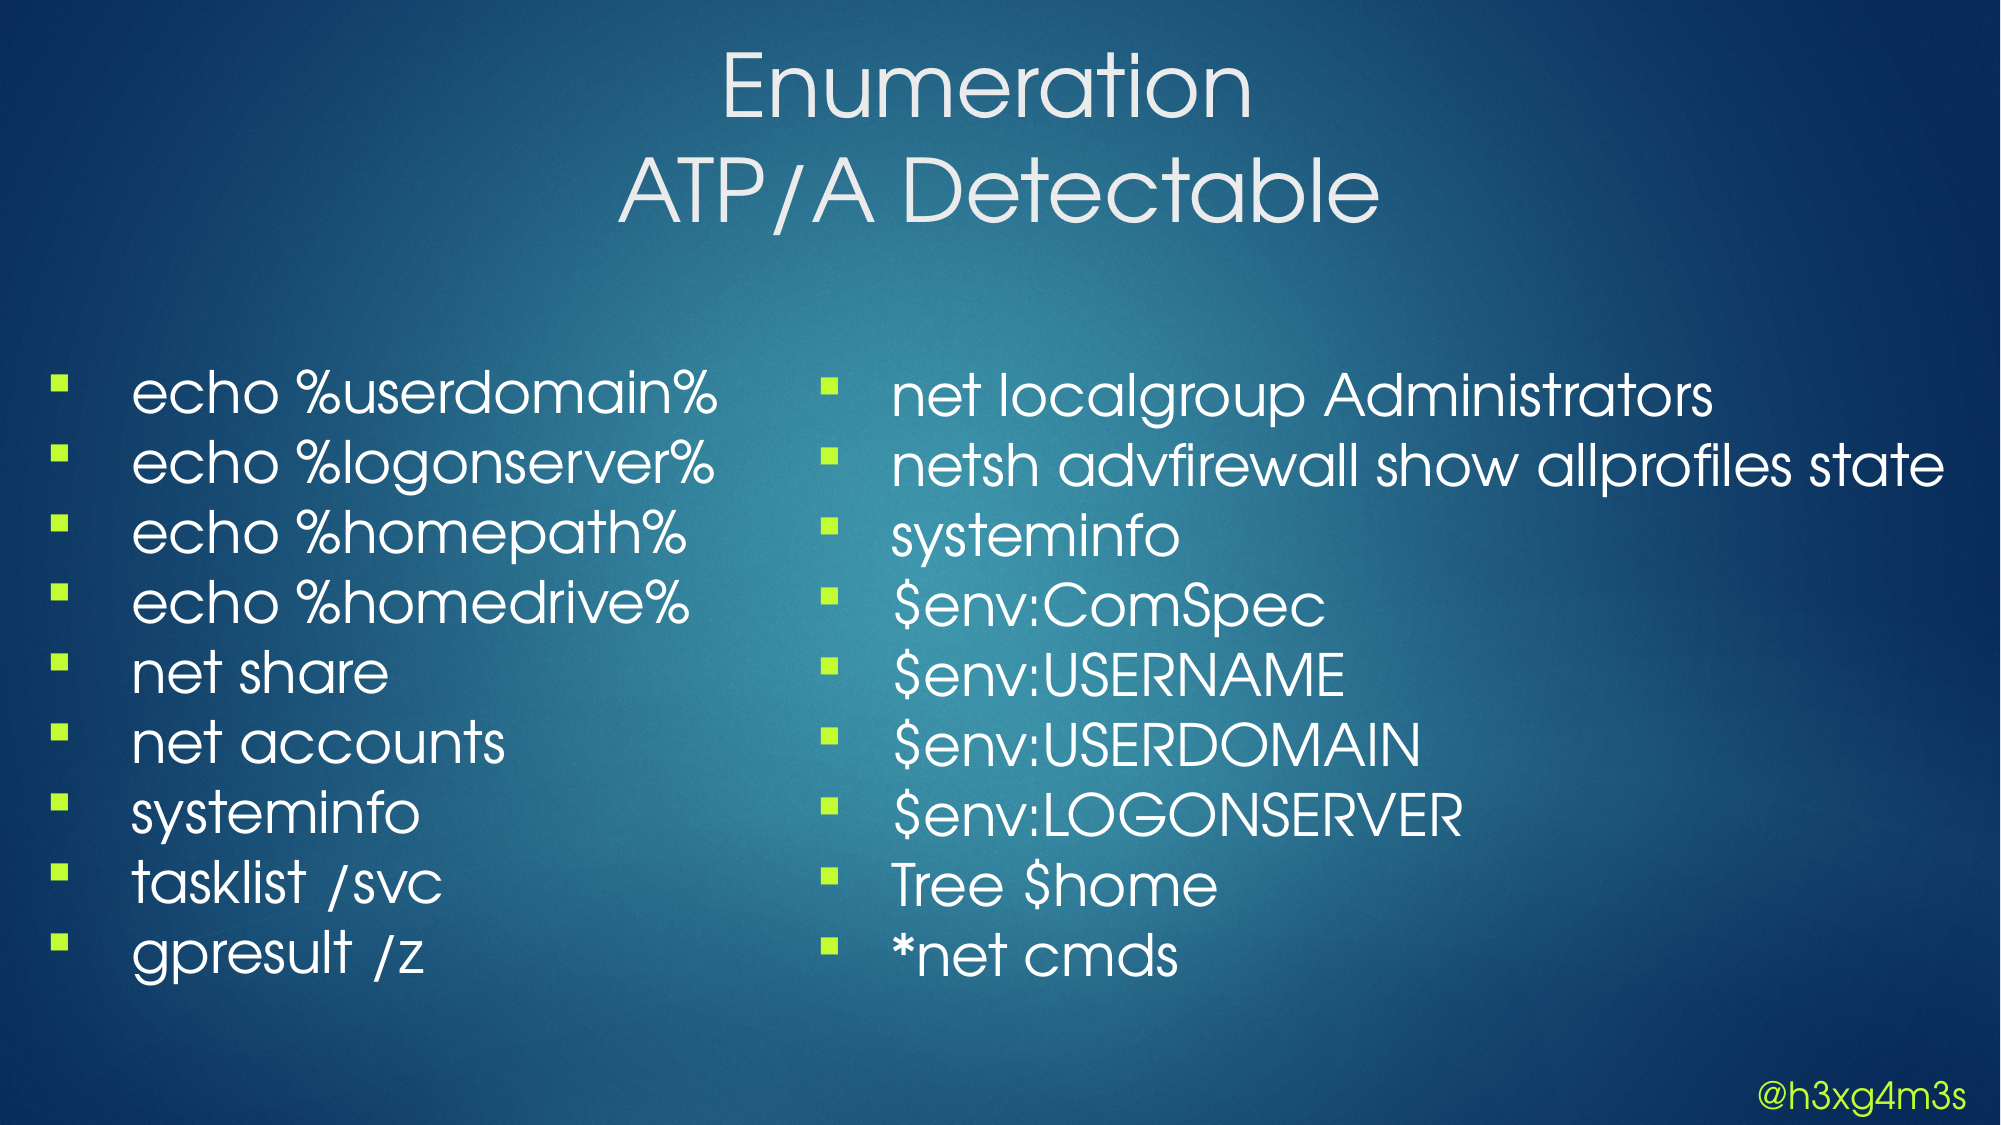

Enumeration
ATP/A Detectable
echo %userdomain%
echo %logonserver%
echo %homepath%
echo %homedrive%
net share
net accounts
systeminfo
tasklist /svc
gpresult /z
net localgroup Administrators
netsh advfirewall show allprofiles state
systeminfo
$env:ComSpec
$env:USERNAME
$env:USERDOMAIN
$env:LOGONSERVER
Tree $home
*net cmds
@h3xg4m3s